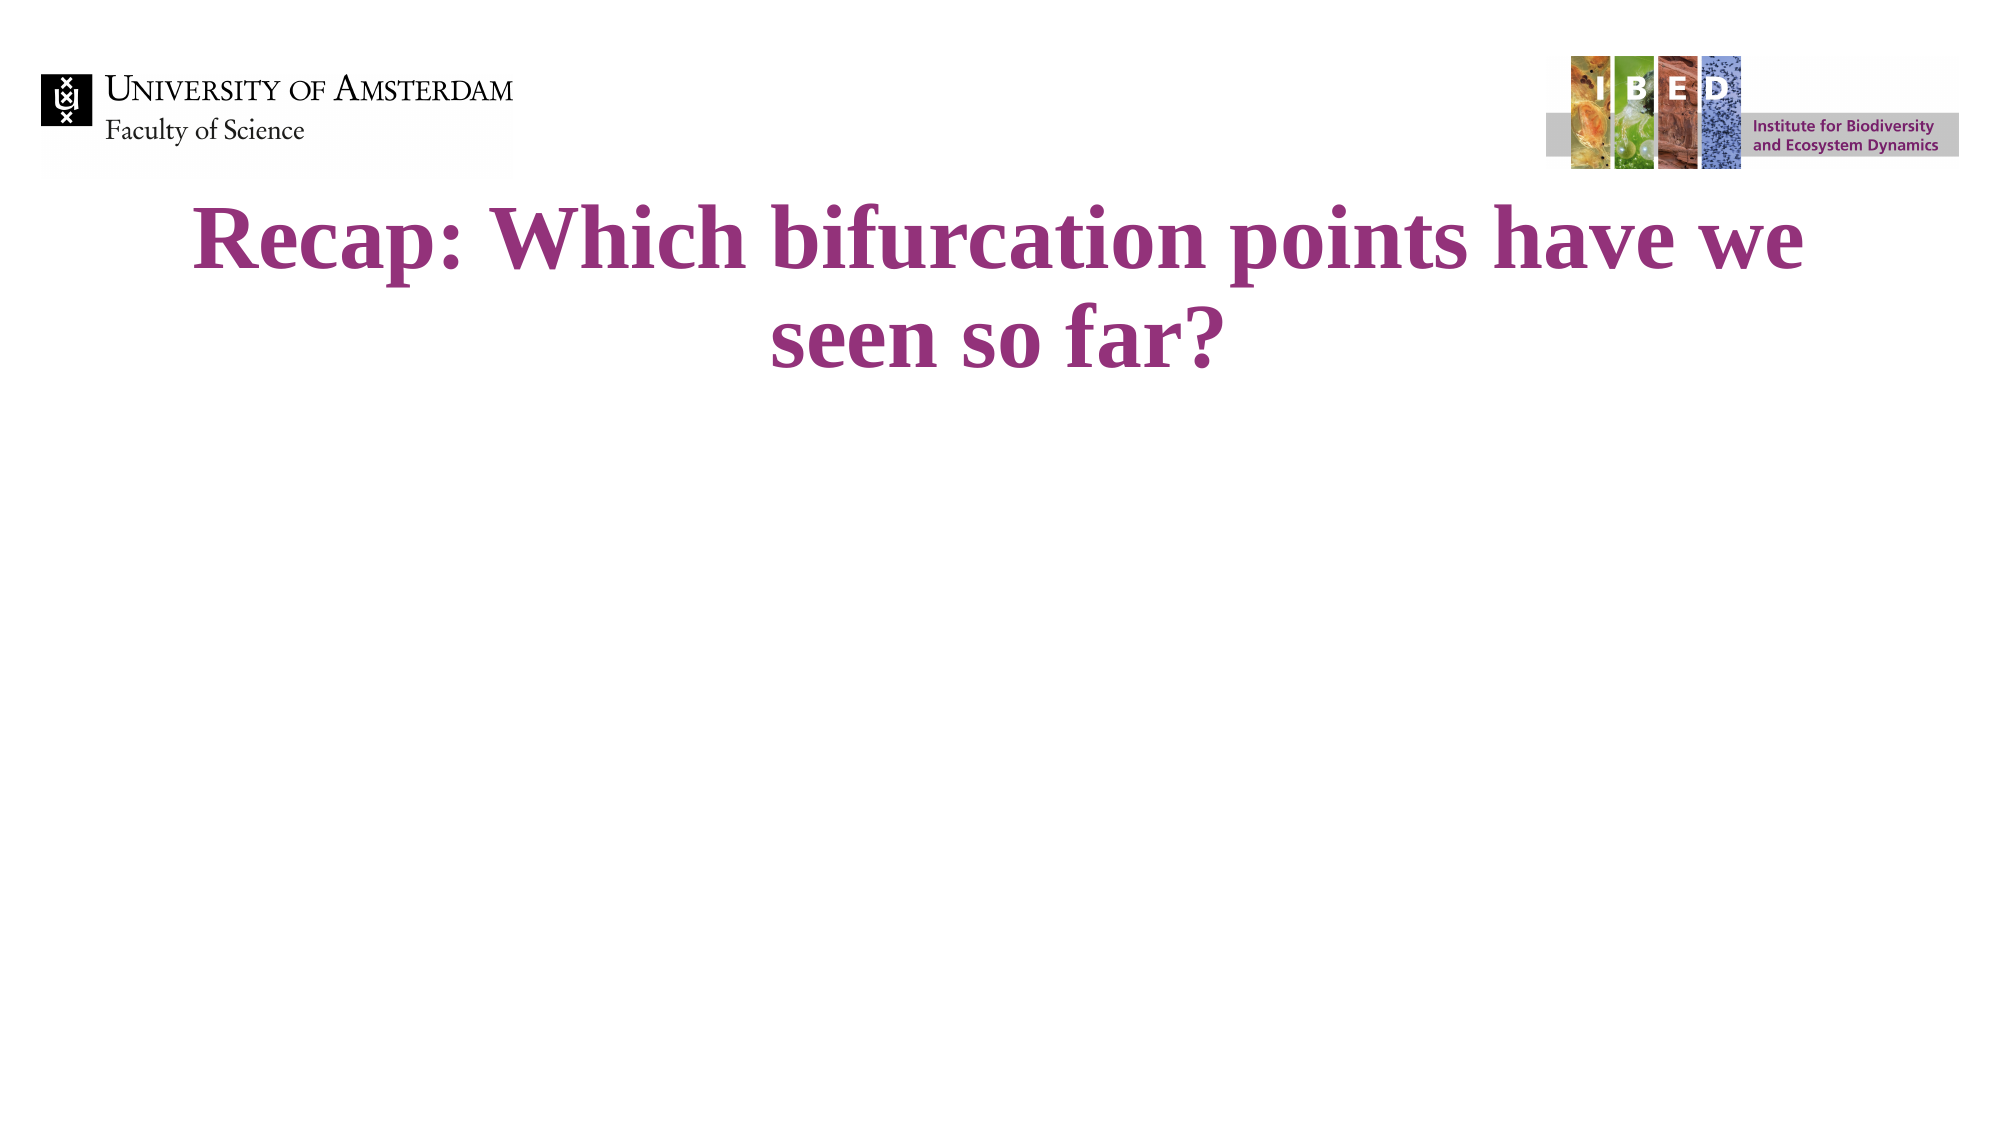

# Recap: Which bifurcation points have we seen so far?